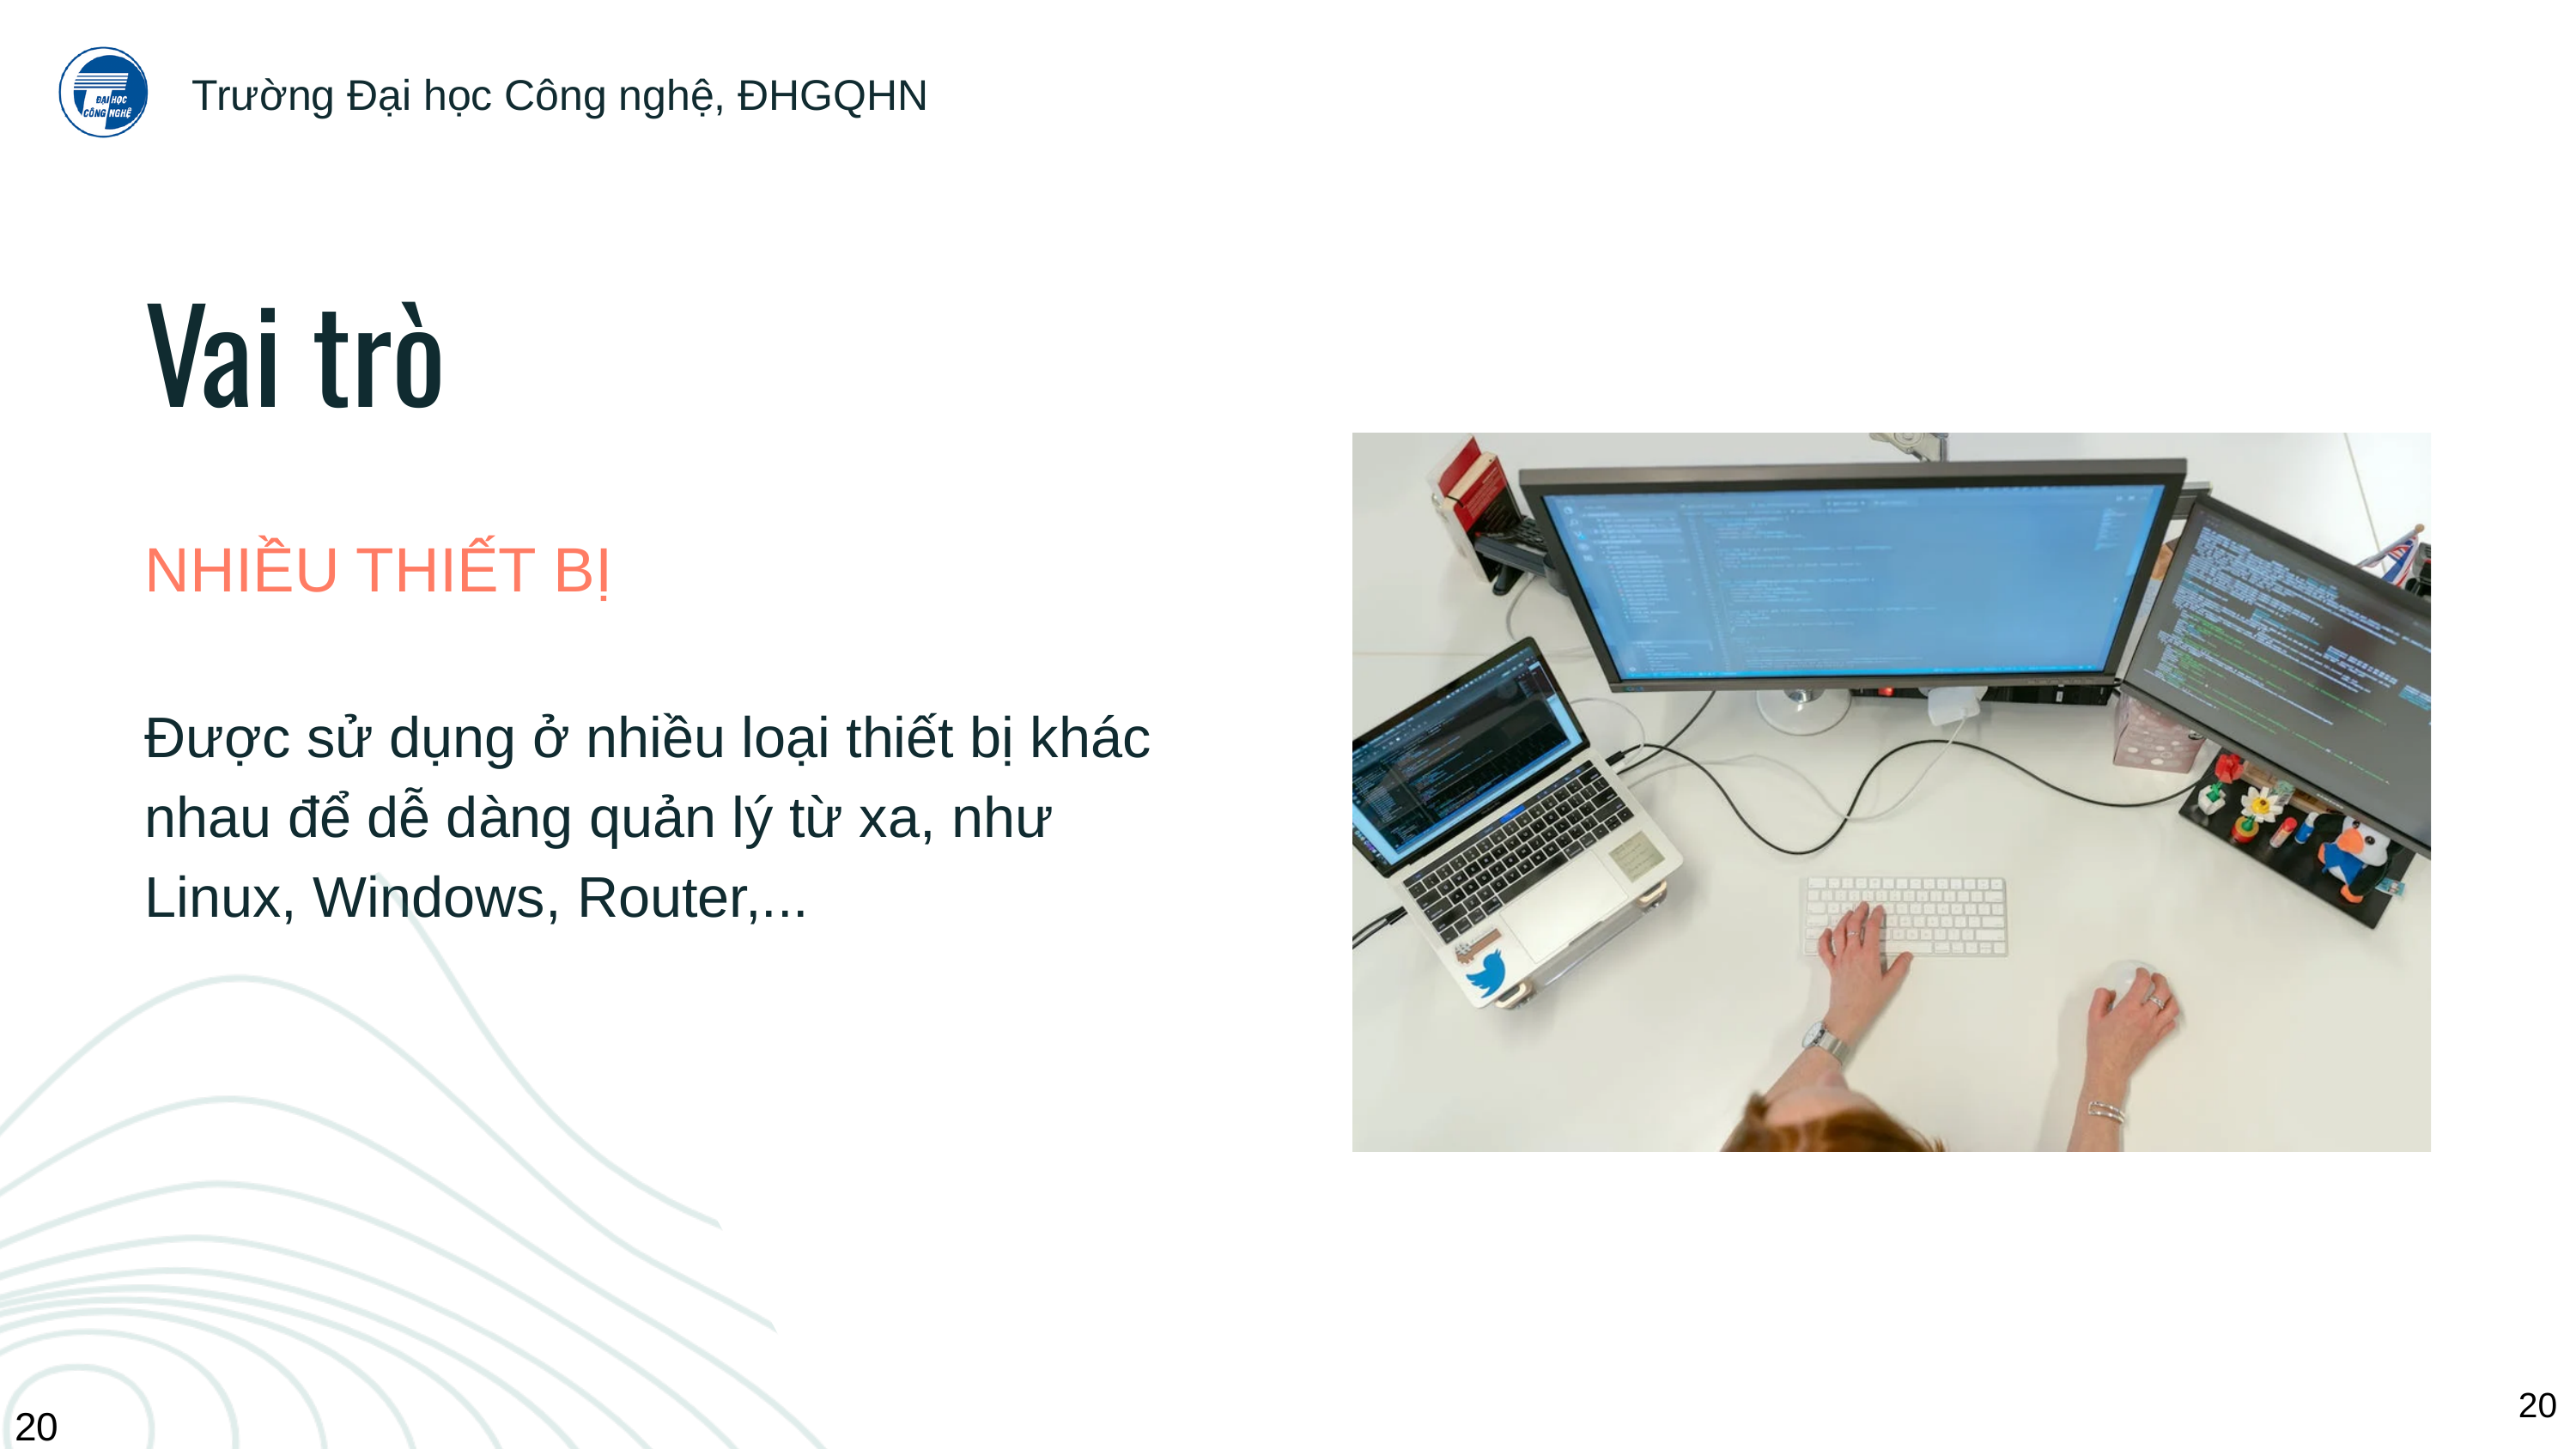

Trường Đại học Công nghệ, ĐHGQHN
Vai trò

NHIỀU THIẾT BỊ
Được sử dụng ở nhiều loại thiết bị khác nhau để dễ dàng quản lý từ xa, như Linux, Windows, Router,...

20
20